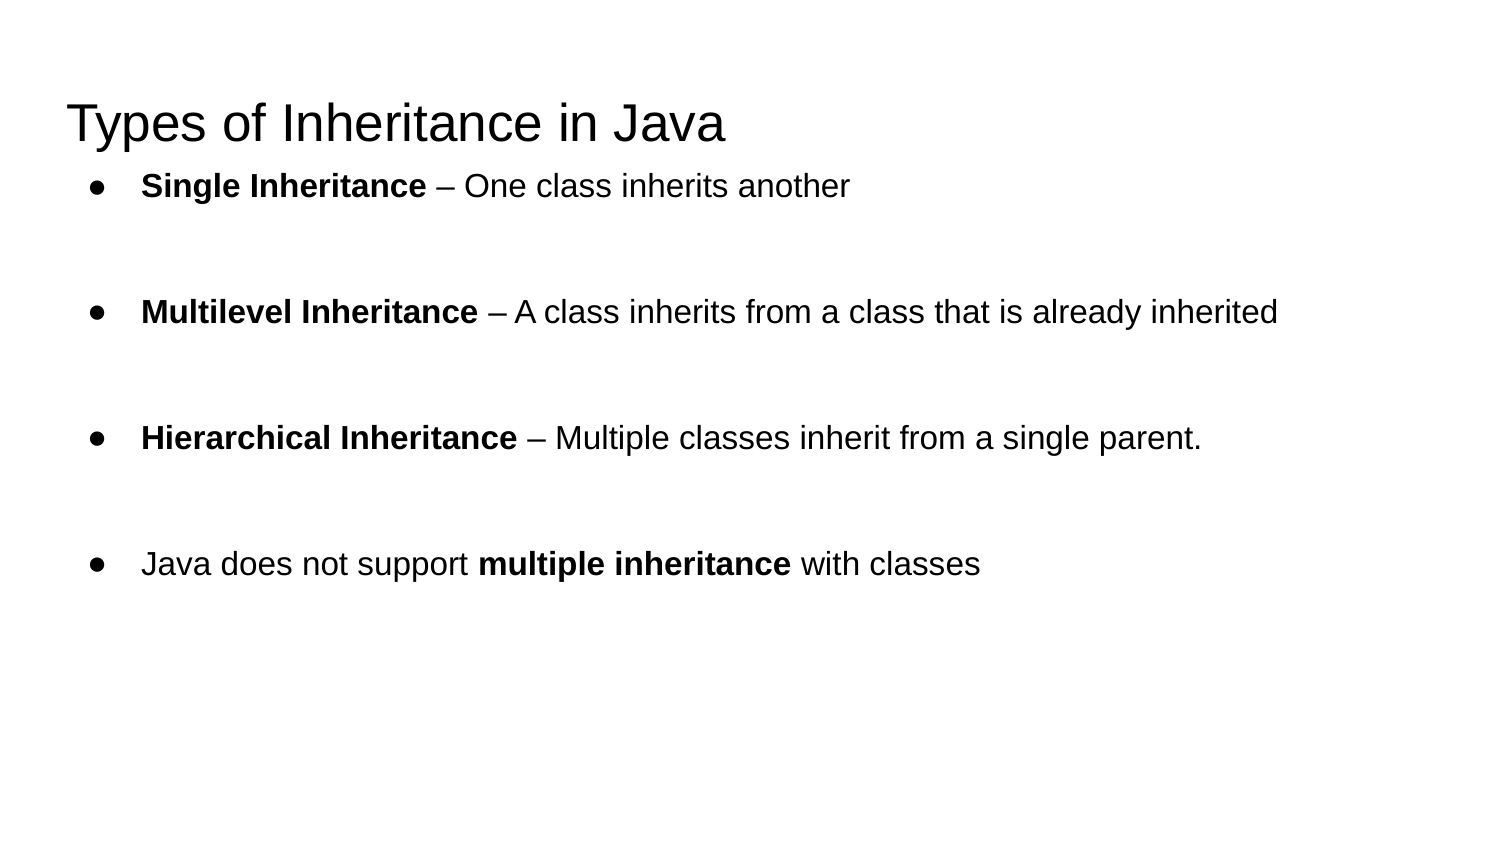

# Types of Inheritance in Java
Single Inheritance – One class inherits another

Multilevel Inheritance – A class inherits from a class that is already inherited

Hierarchical Inheritance – Multiple classes inherit from a single parent.

Java does not support multiple inheritance with classes